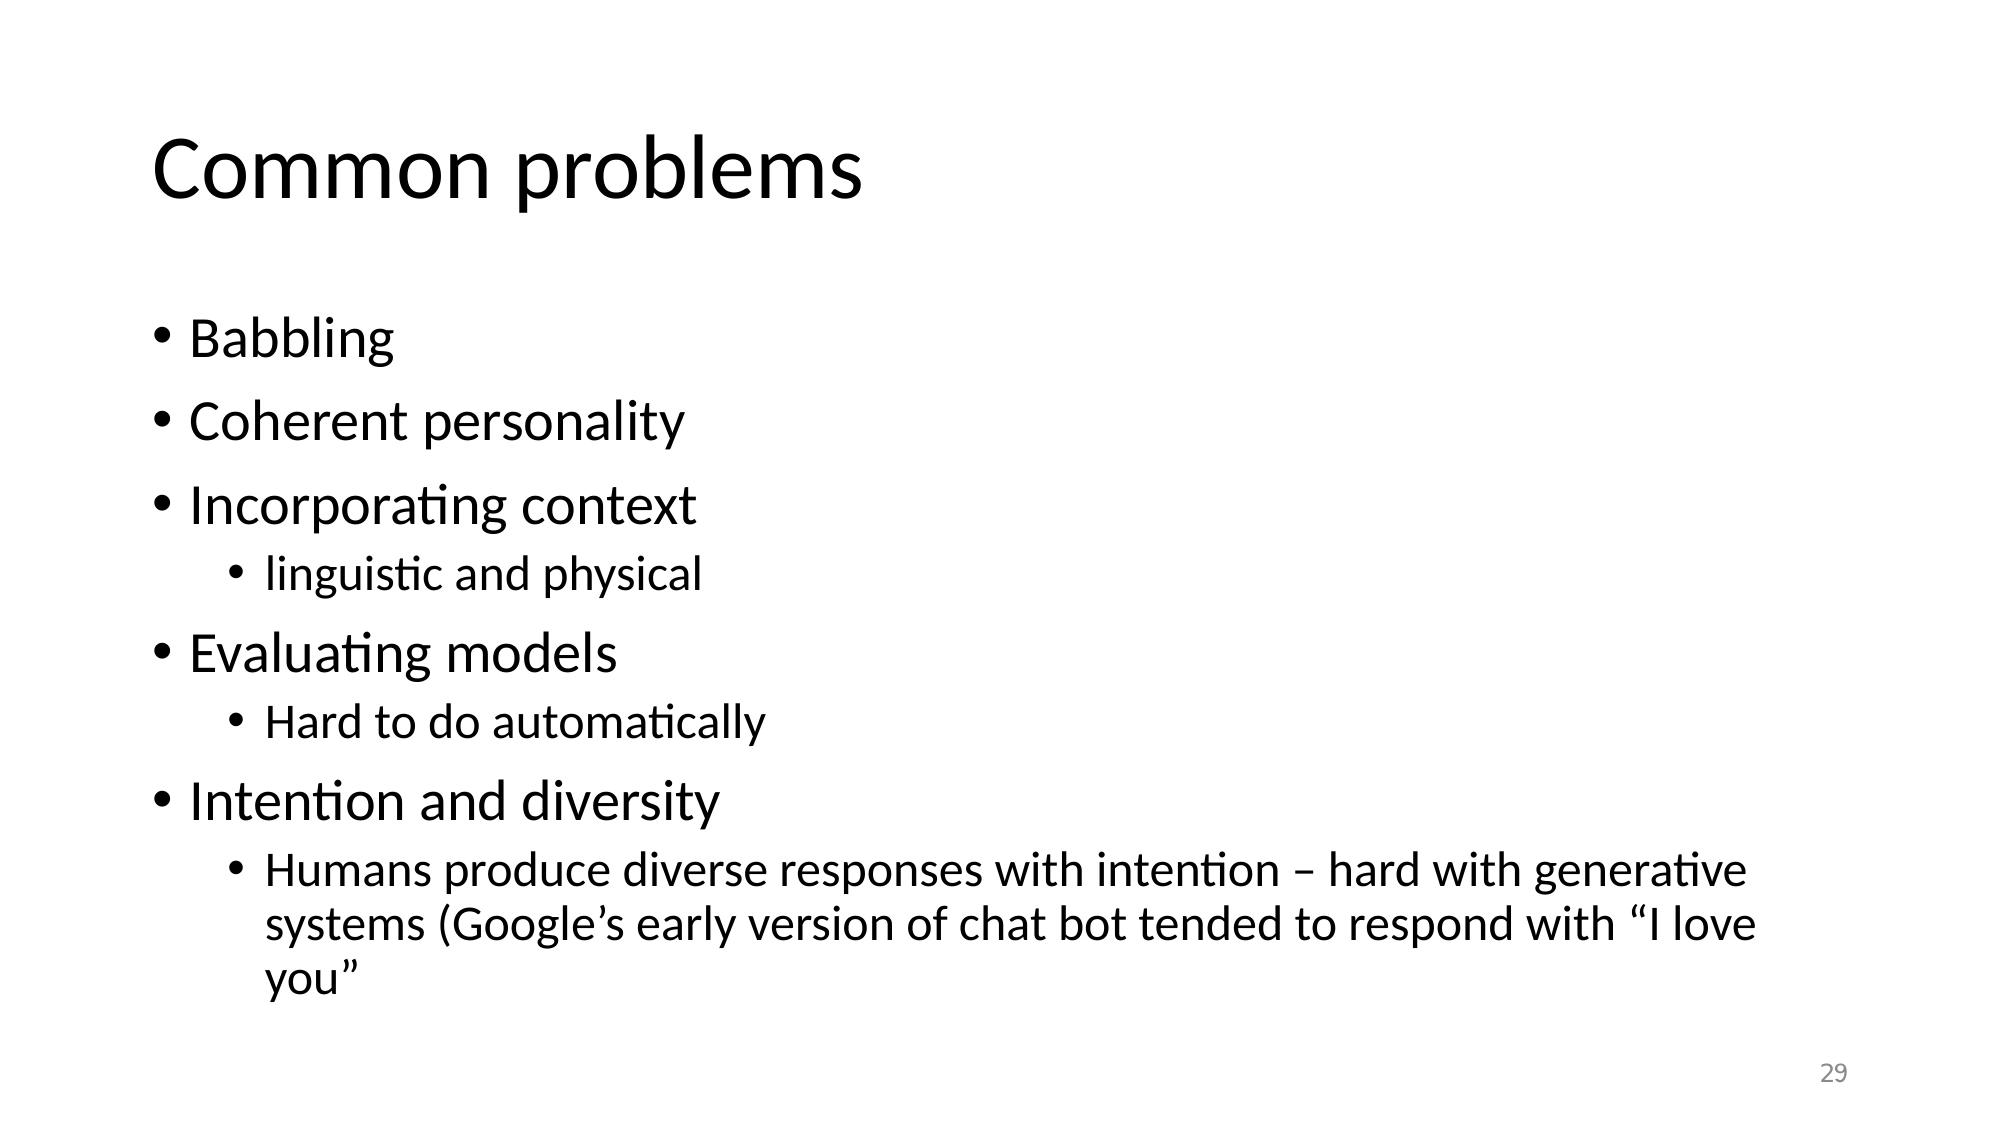

# Common problems
Babbling
Coherent personality
Incorporating context
linguistic and physical
Evaluating models
Hard to do automatically
Intention and diversity
Humans produce diverse responses with intention – hard with generative systems (Google’s early version of chat bot tended to respond with “I love you”

29